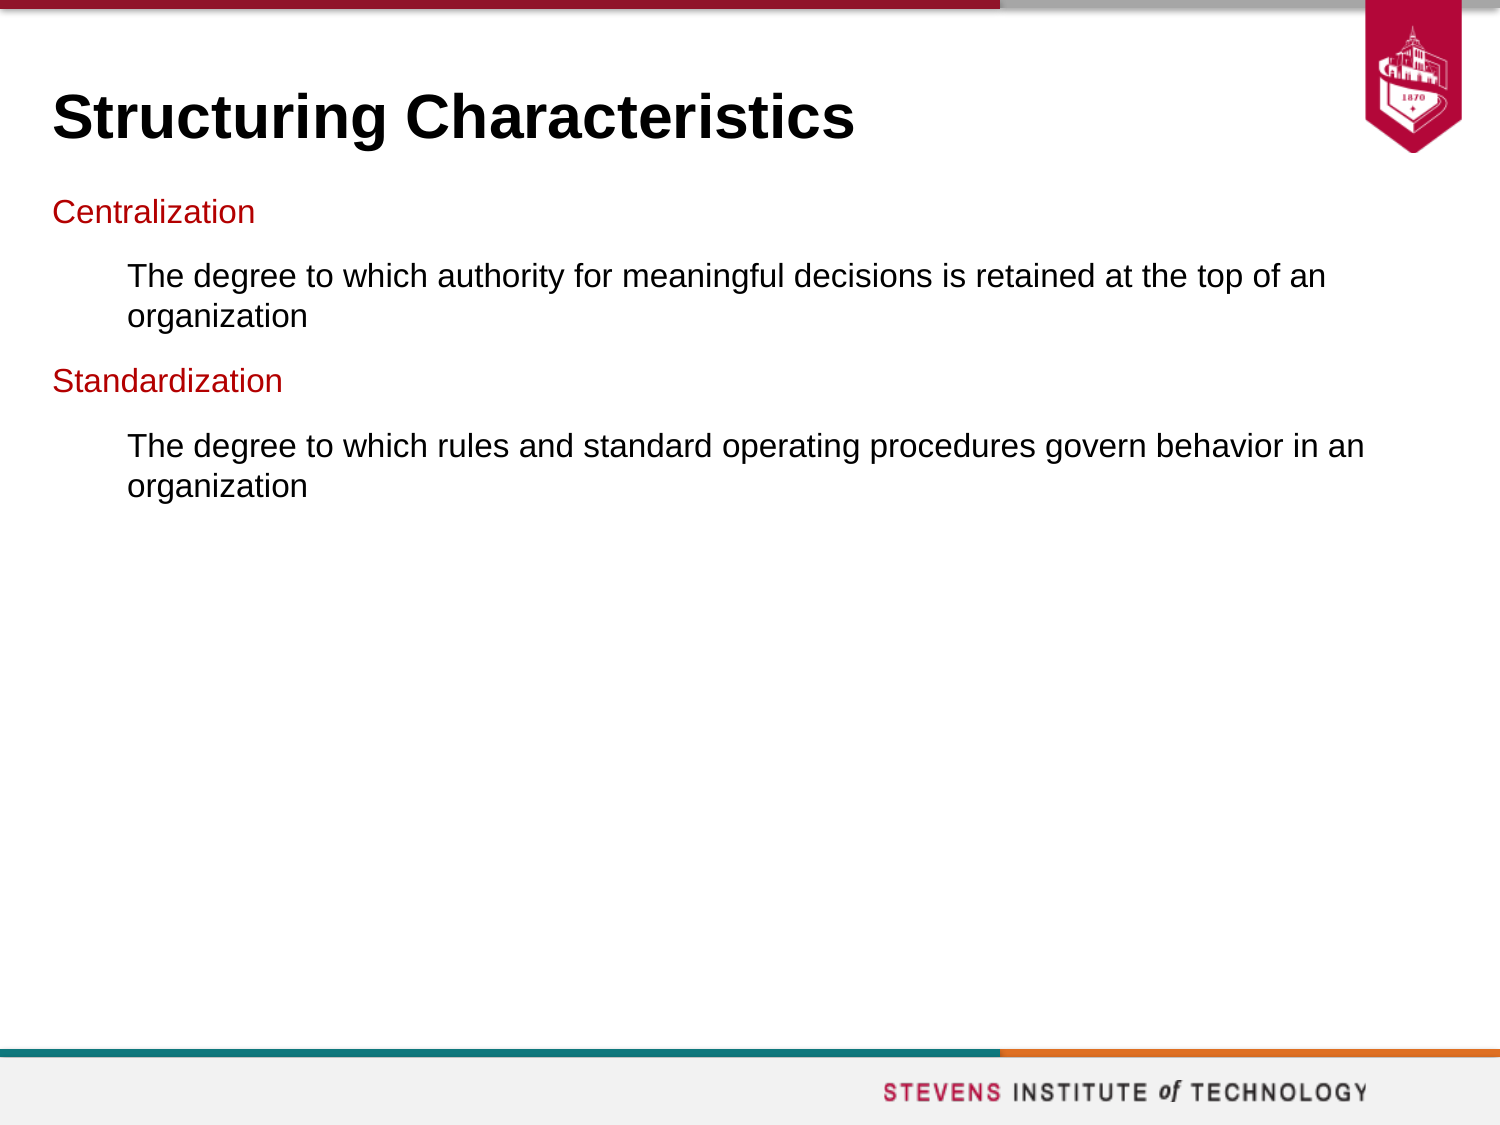

# Structuring Characteristics
Centralization
The degree to which authority for meaningful decisions is retained at the top of an organization
Standardization
The degree to which rules and standard operating procedures govern behavior in an organization